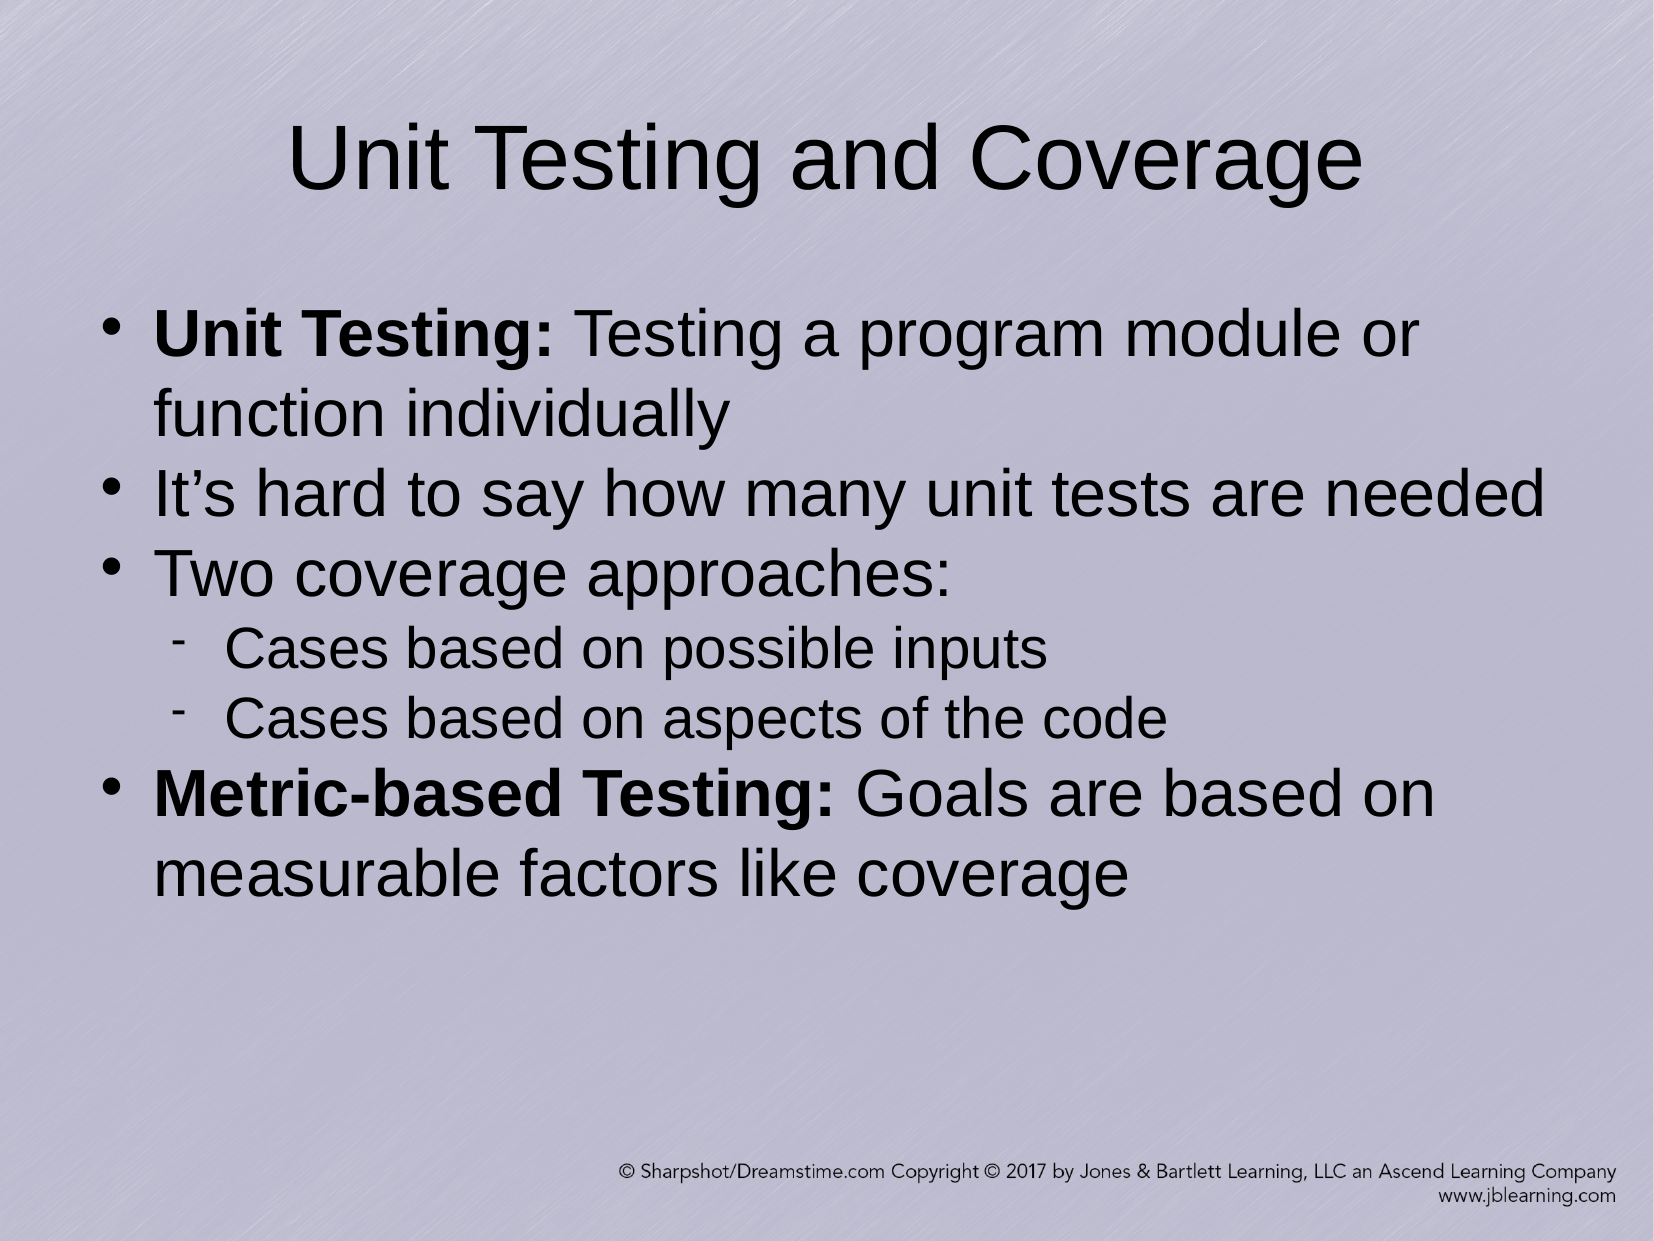

Unit Testing and Coverage
Unit Testing: Testing a program module or function individually
It’s hard to say how many unit tests are needed
Two coverage approaches:
Cases based on possible inputs
Cases based on aspects of the code
Metric-based Testing: Goals are based on measurable factors like coverage